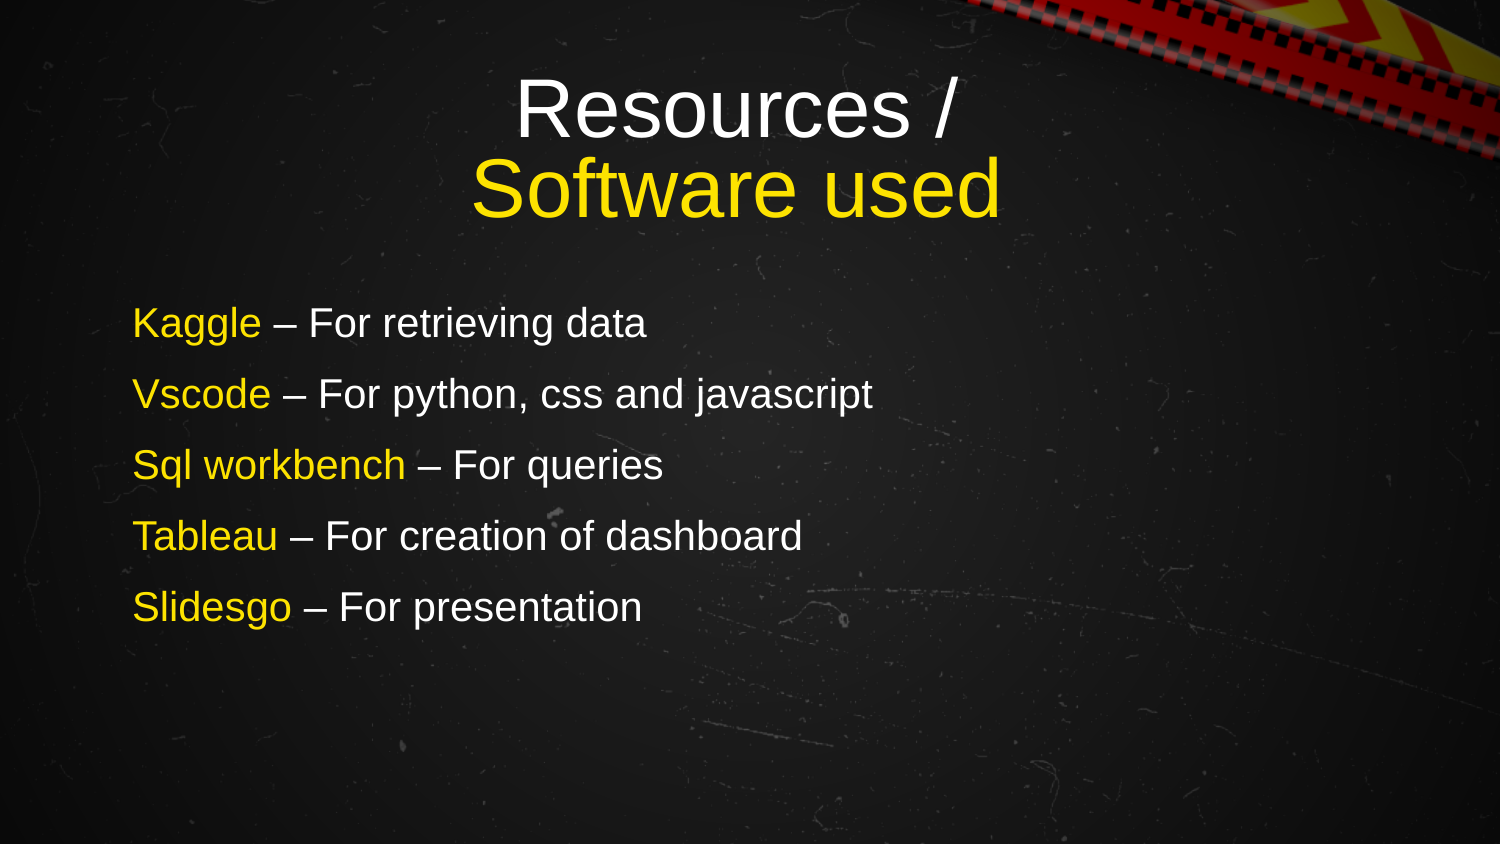

# Resources / Software used
Kaggle – For retrieving data
Vscode – For python, css and javascript
Sql workbench – For queries
Tableau – For creation of dashboard
Slidesgo – For presentation